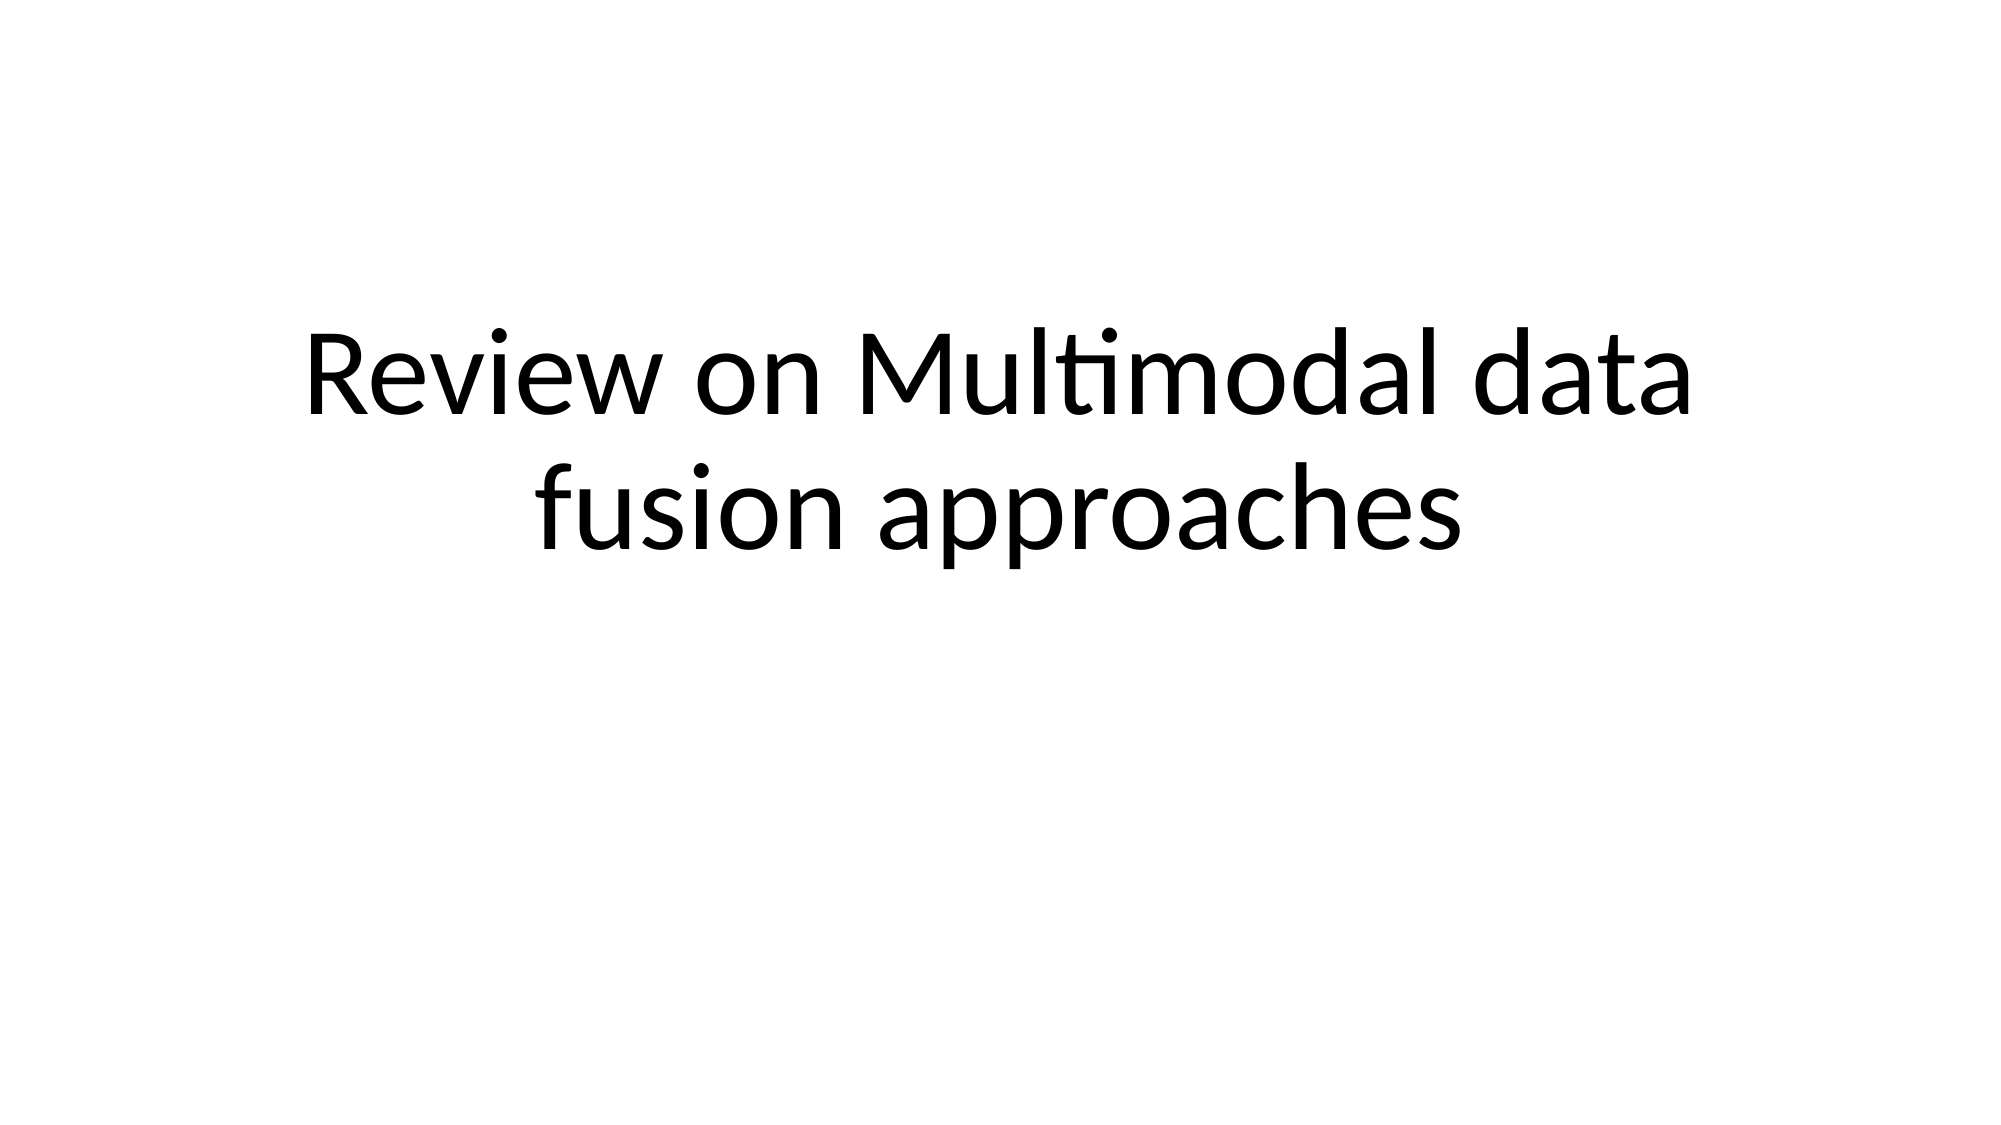

# Review on Multimodal data fusion approaches